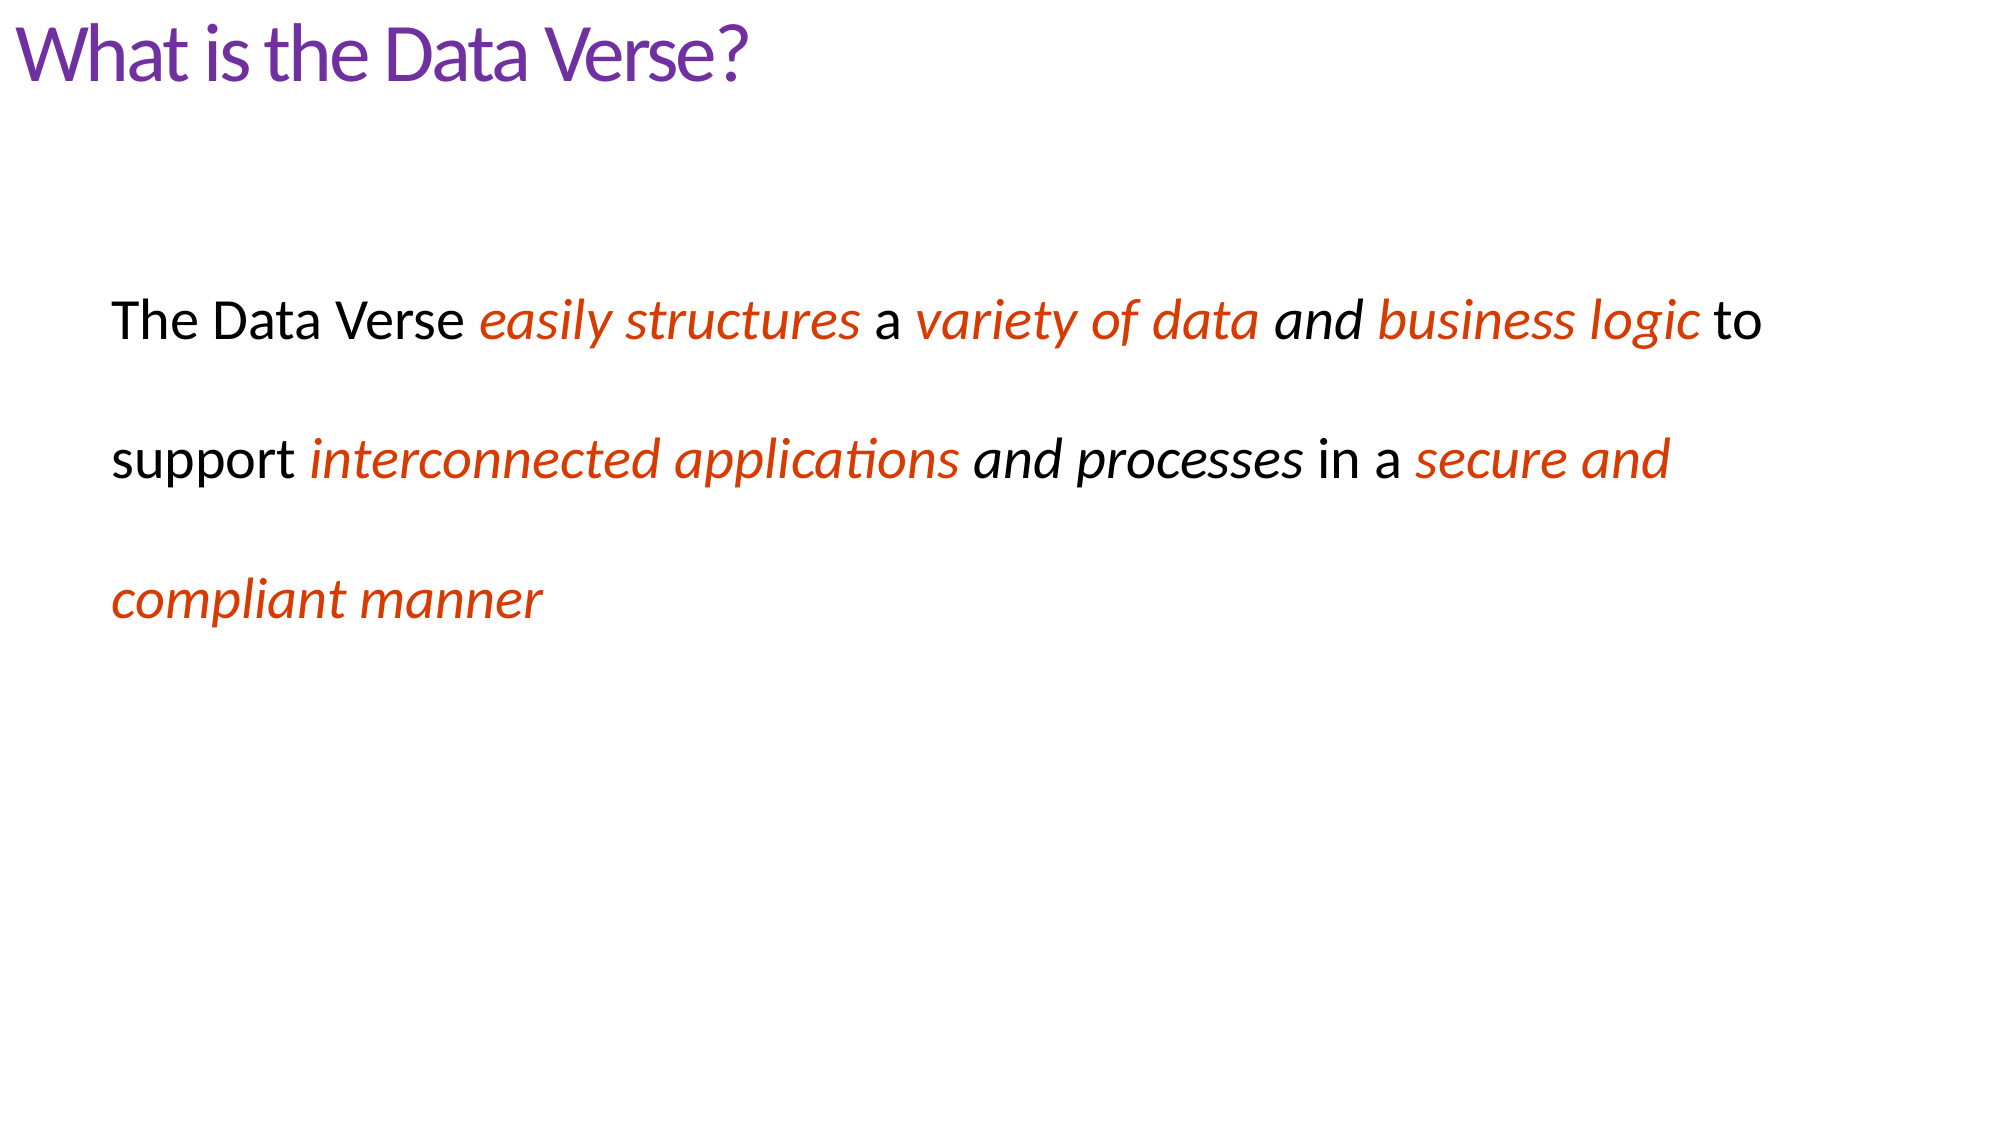

What is the Data Verse?
The Data Verse easily structures a variety of data and business logic to support interconnected applications and processes in a secure and compliant manner